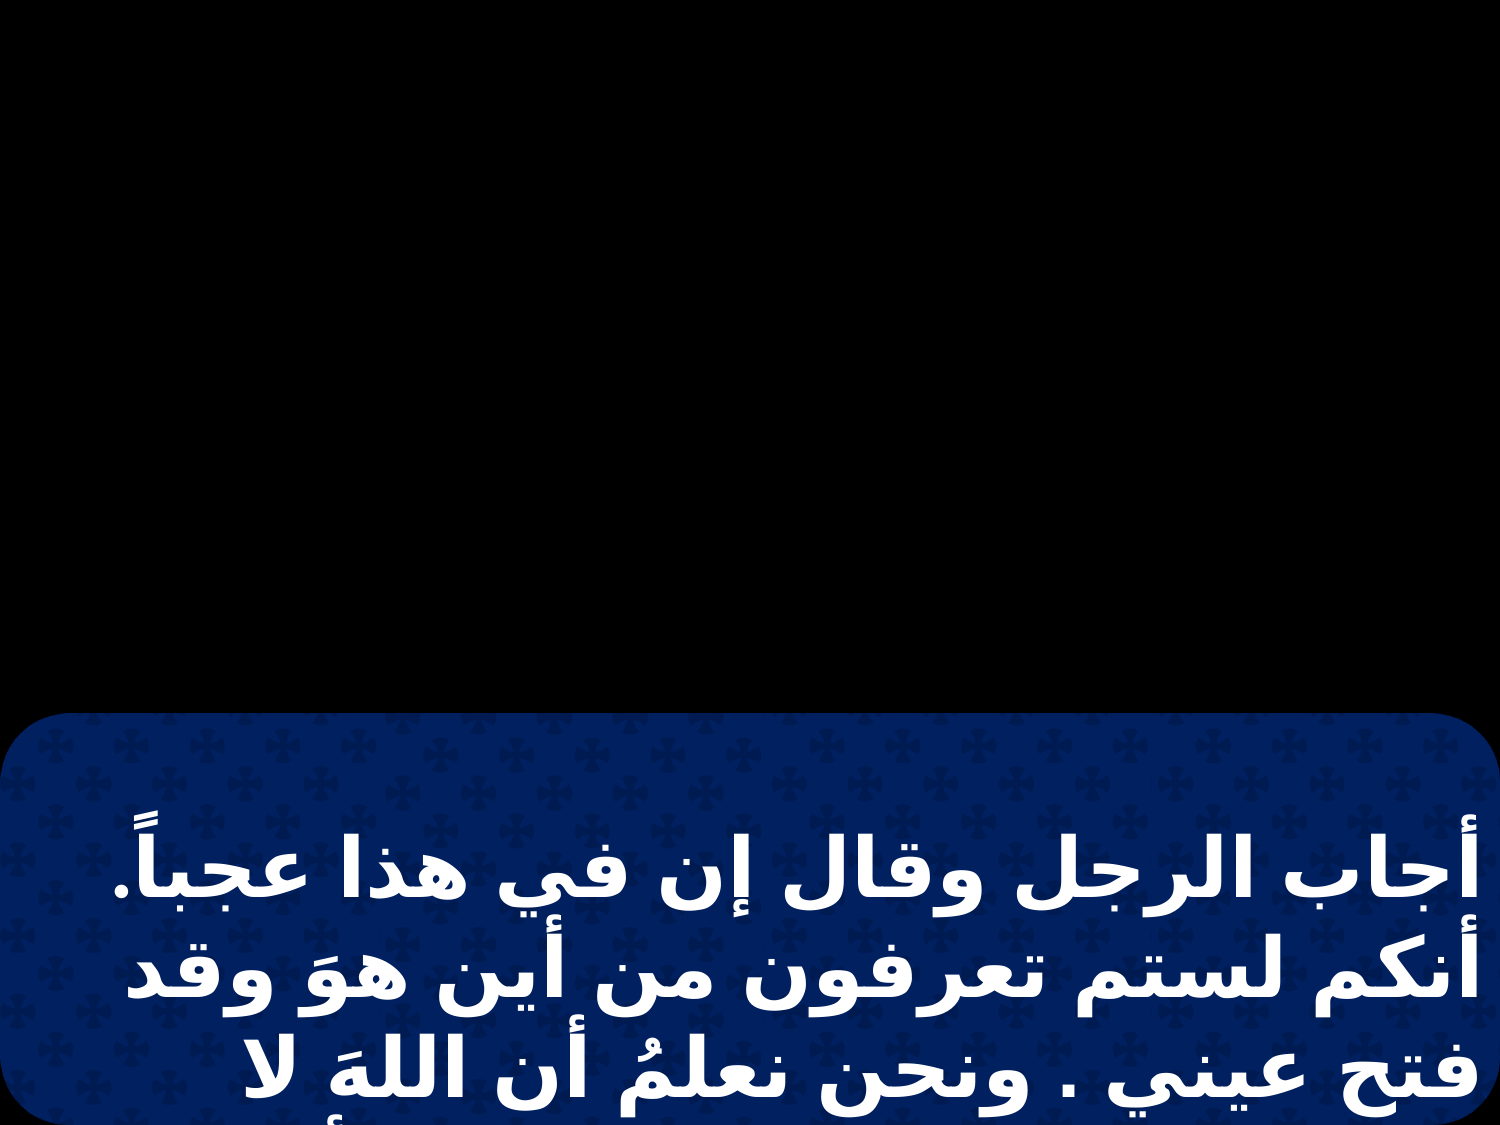

.أجاب الرجل وقال إن في هذا عجباً أنكم لستم تعرفون من أين هوَ وقد فتح عيني . ونحن نعلمُ أن اللهَ لا يسمعُ للخطاةِ . ولكن إن كان أحدُ يتقى